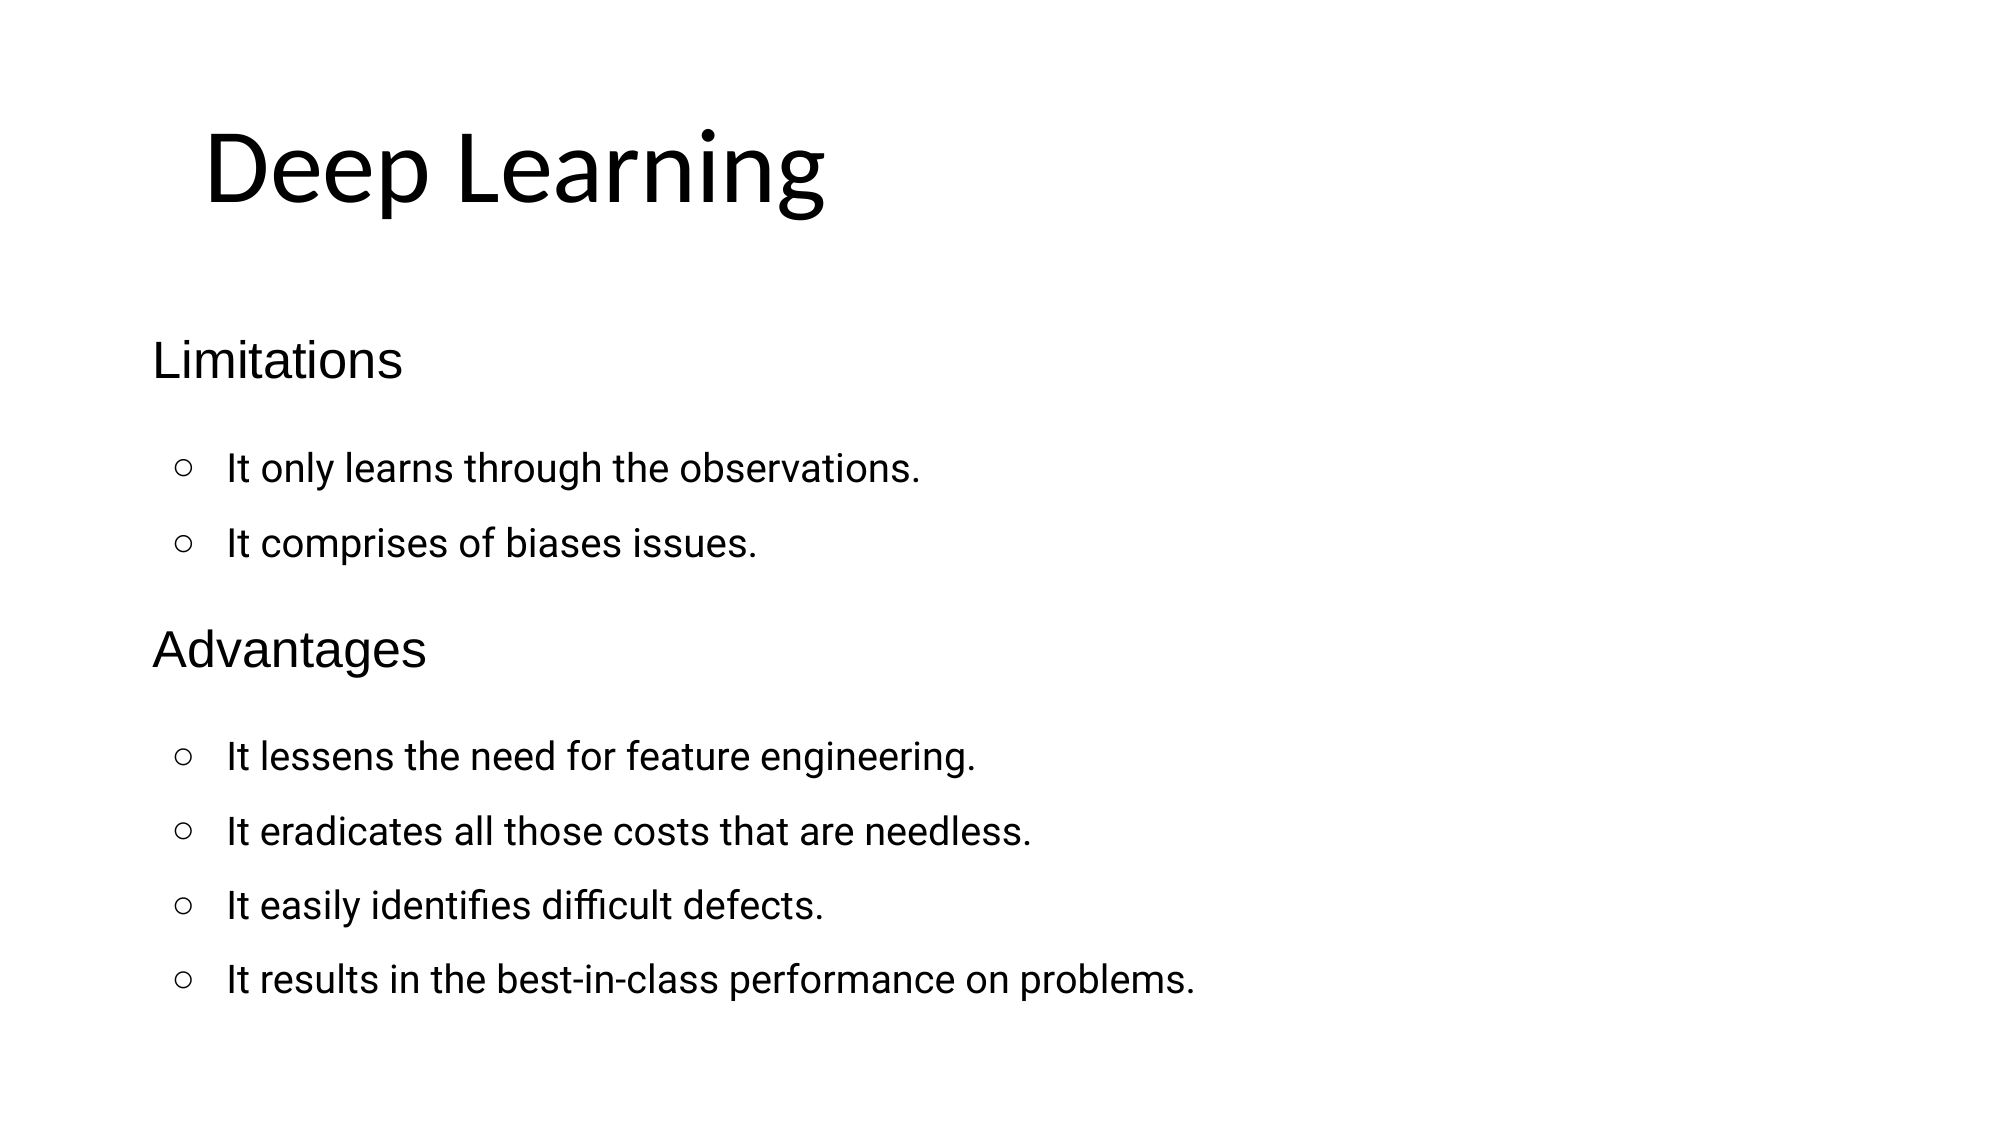

# Deep Learning
Limitations
It only learns through the observations.
It comprises of biases issues.
Advantages
It lessens the need for feature engineering.
It eradicates all those costs that are needless.
It easily identifies difficult defects.
It results in the best-in-class performance on problems.